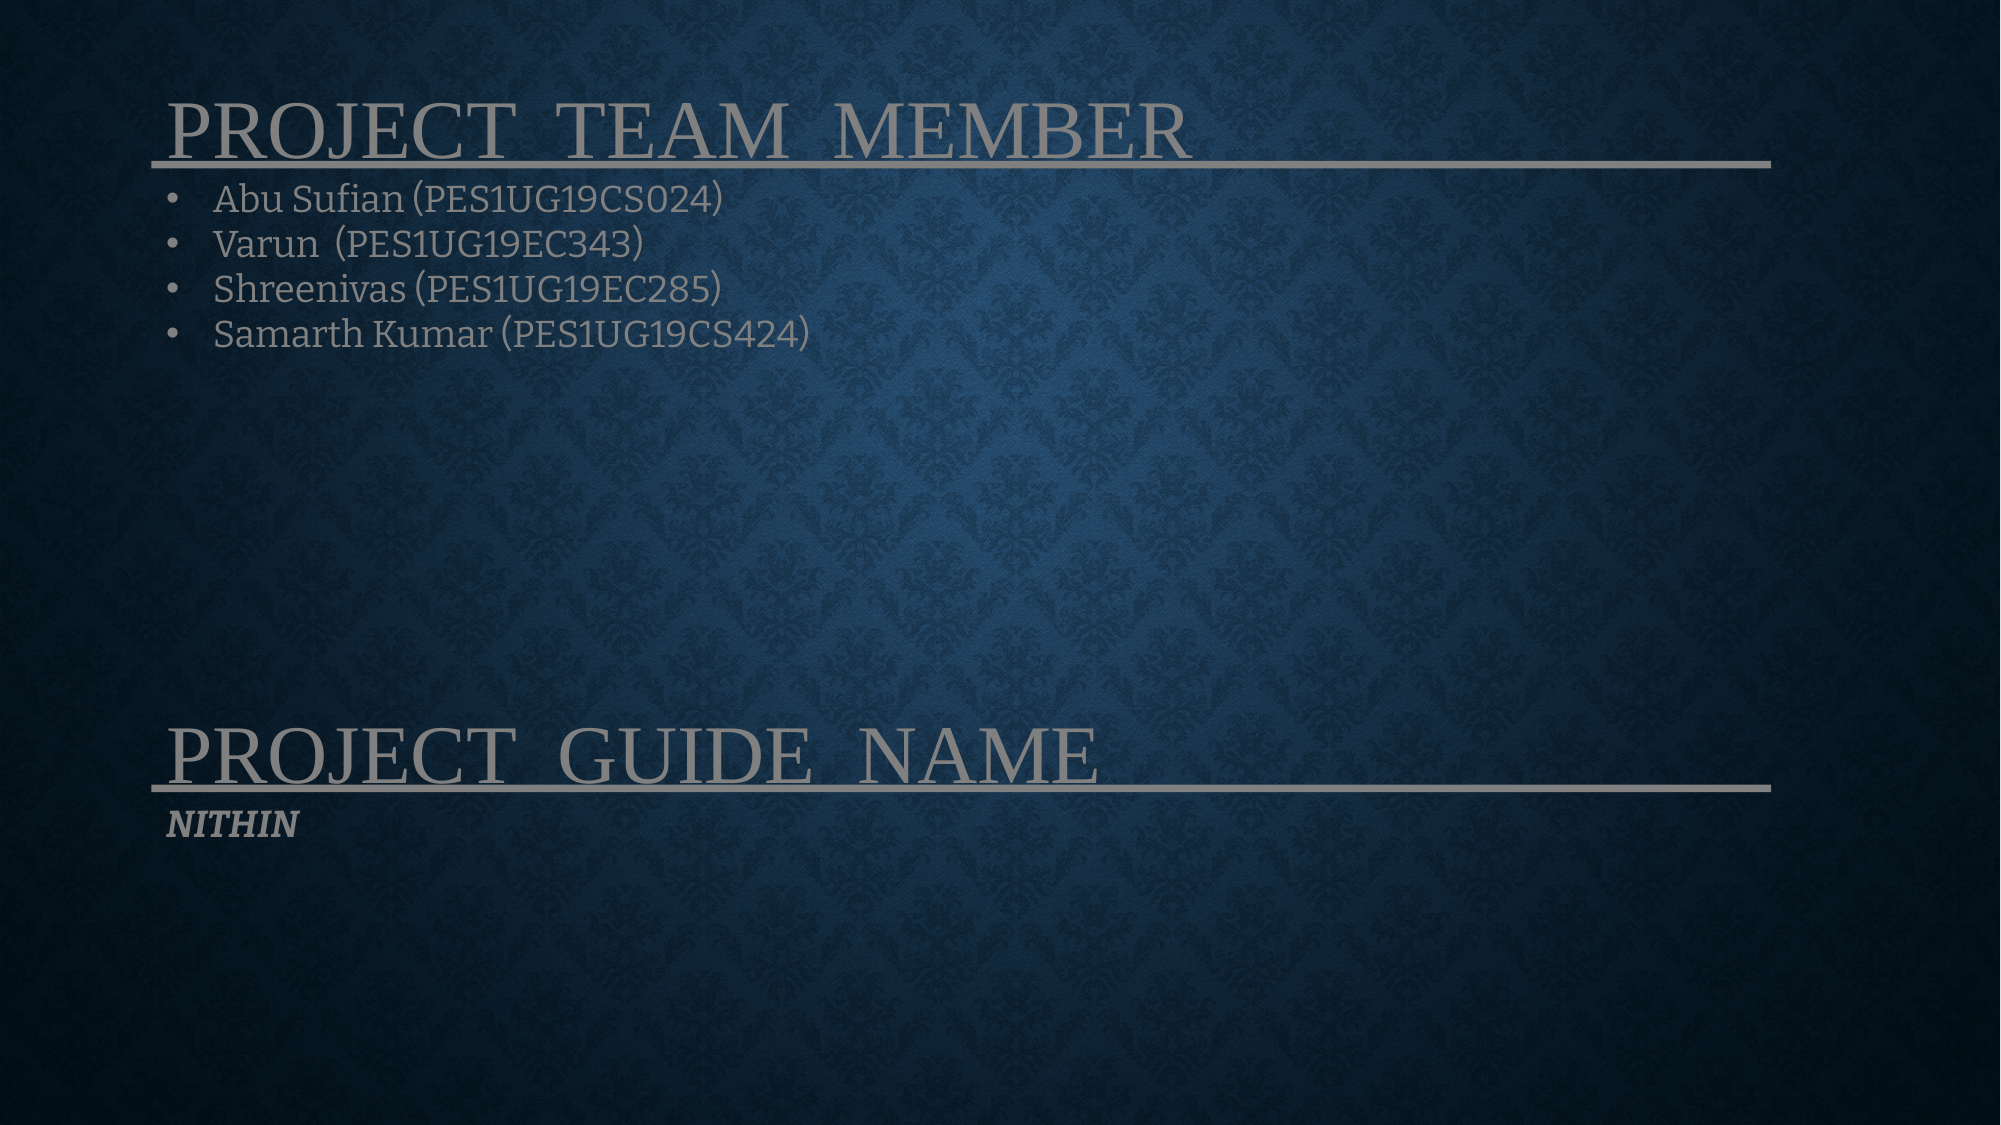

PROJECT  TEAM  MEMBER
Abu Sufian (PES1UG19CS024)
Varun  (PES1UG19EC343)
Shreenivas (PES1UG19EC285)
Samarth Kumar (PES1UG19CS424)

PROJECT  GUIDE  NAME
NITHIN